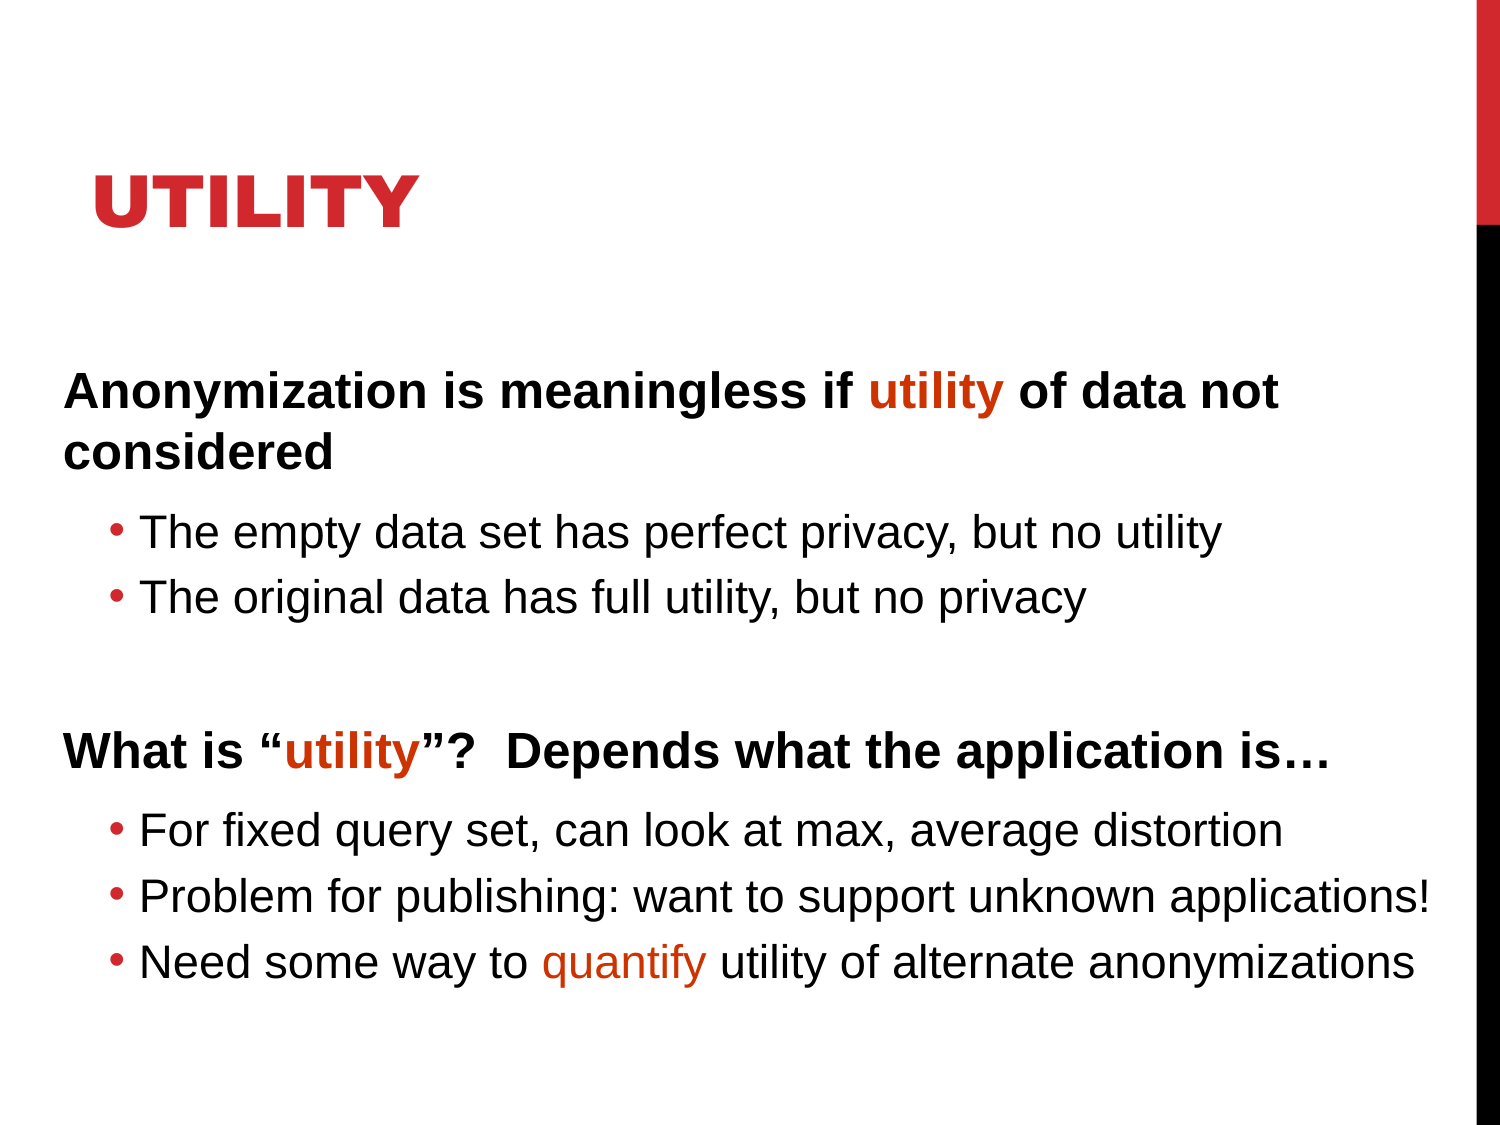

# Utility
Anonymization is meaningless if utility of data not considered
The empty data set has perfect privacy, but no utility
The original data has full utility, but no privacy

What is “utility”?  Depends what the application is…
For fixed query set, can look at max, average distortion
Problem for publishing: want to support unknown applications!
Need some way to quantify utility of alternate anonymizations